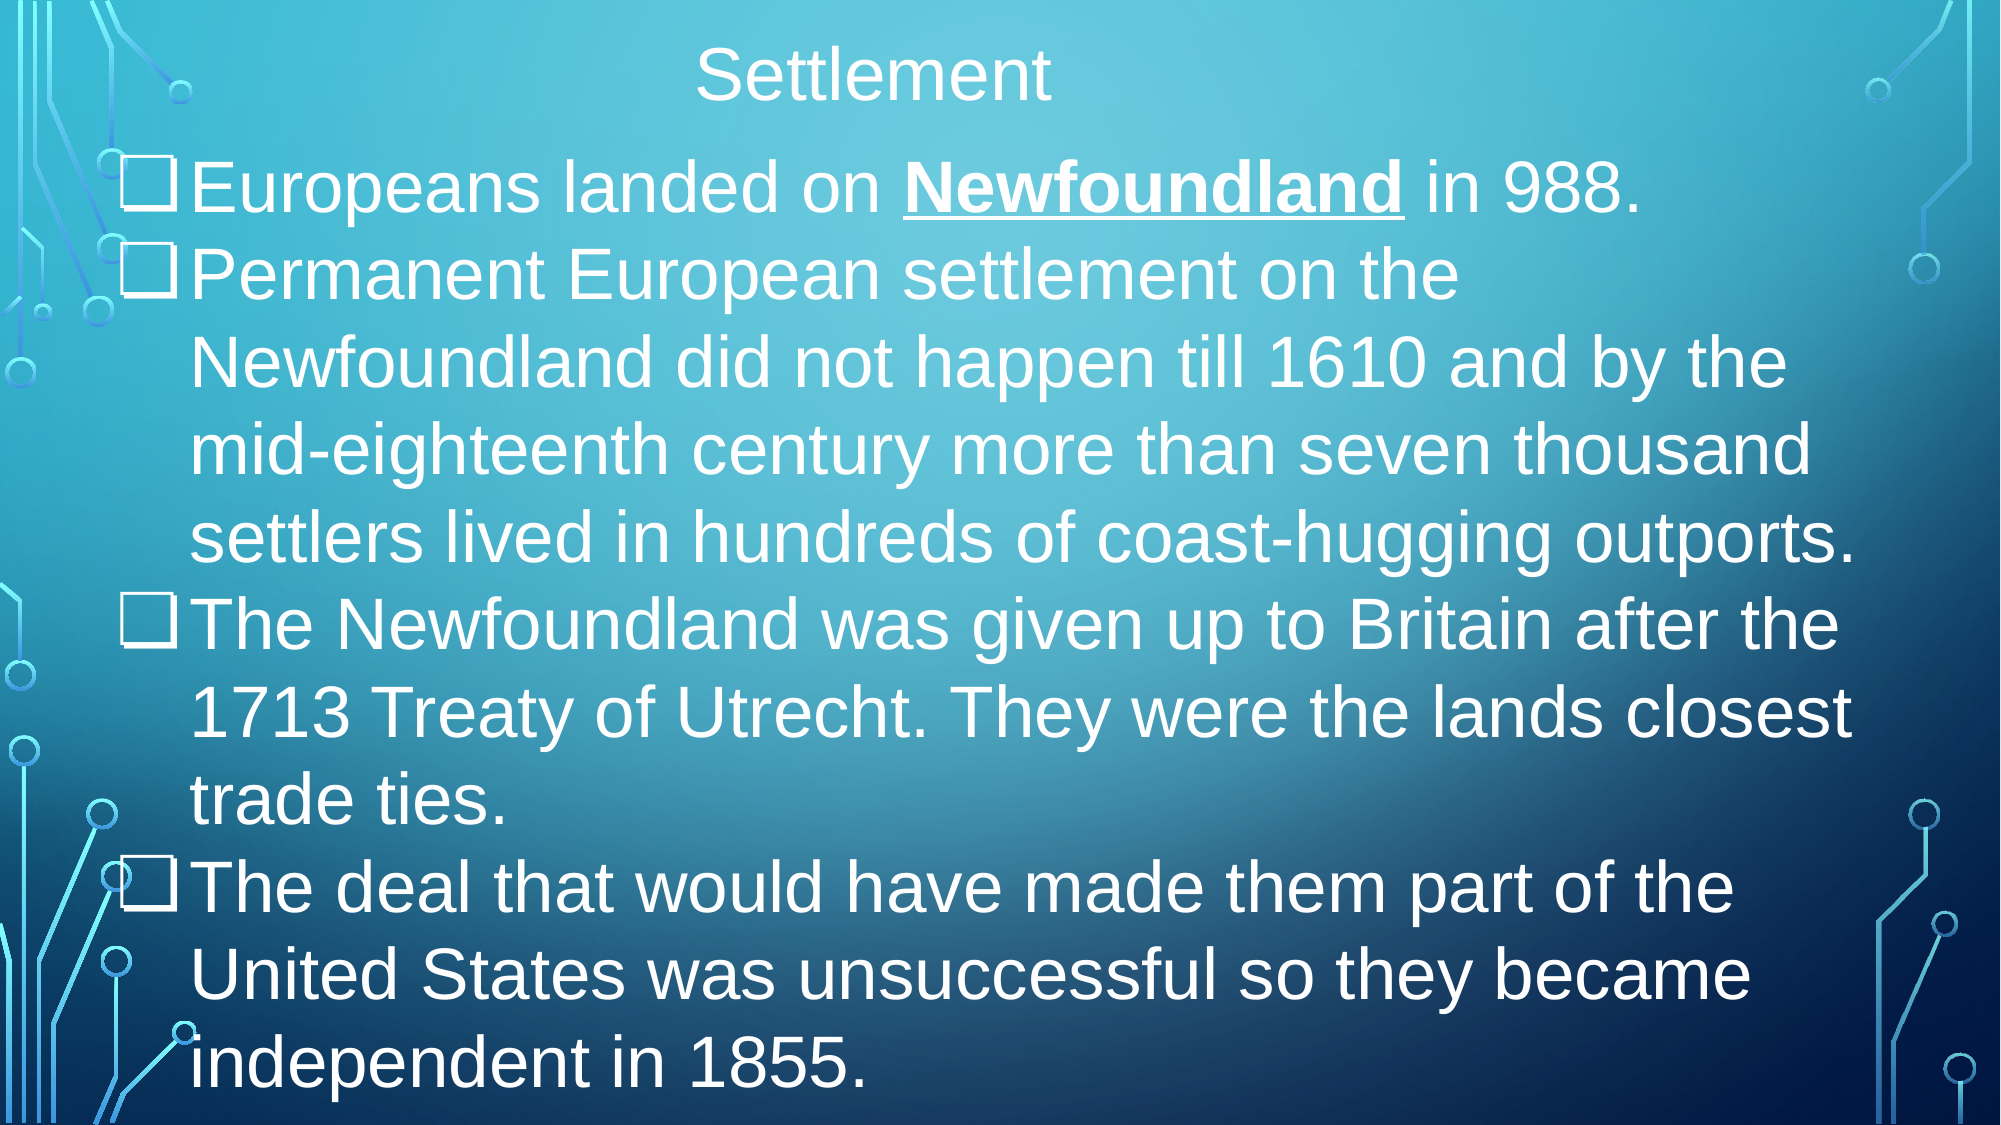

Settlement
Europeans landed on Newfoundland in 988.
Permanent European settlement on the Newfoundland did not happen till 1610 and by the mid-eighteenth century more than seven thousand settlers lived in hundreds of coast-hugging outports.
The Newfoundland was given up to Britain after the 1713 Treaty of Utrecht. They were the lands closest trade ties.
The deal that would have made them part of the United States was unsuccessful so they became independent in 1855.